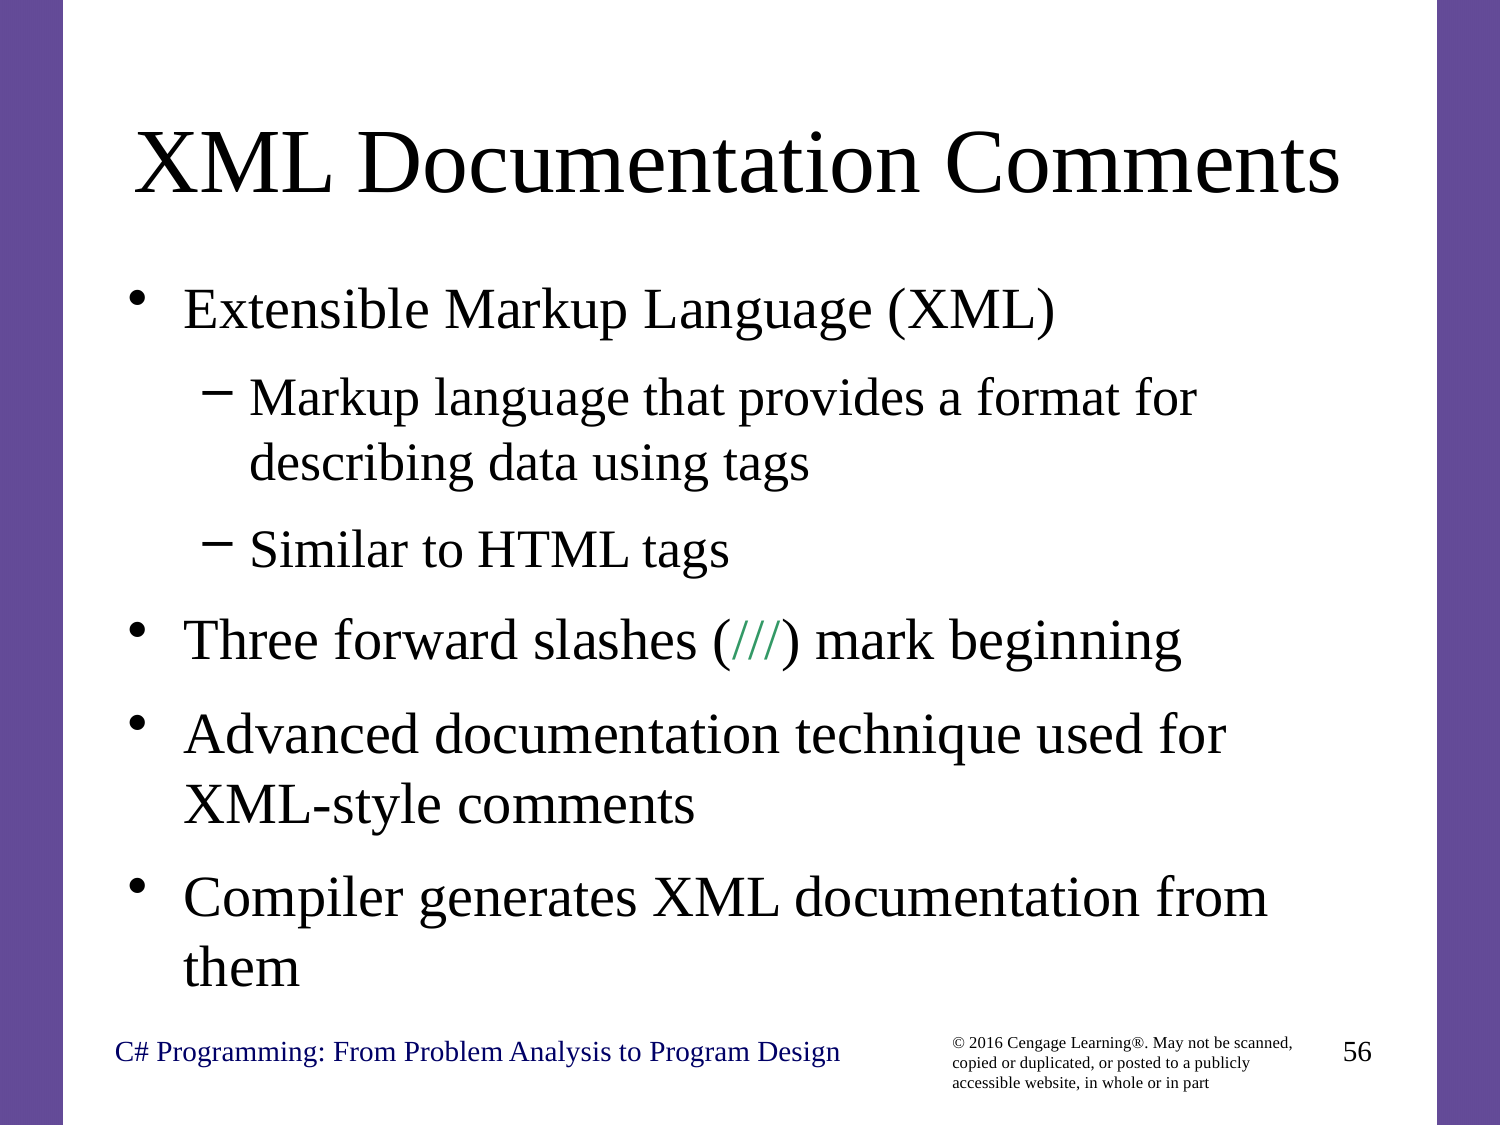

# XML Documentation Comments
Extensible Markup Language (XML)
Markup language that provides a format for describing data using tags
Similar to HTML tags
Three forward slashes (///) mark beginning
Advanced documentation technique used for XML-style comments
Compiler generates XML documentation from them
C# Programming: From Problem Analysis to Program Design

56